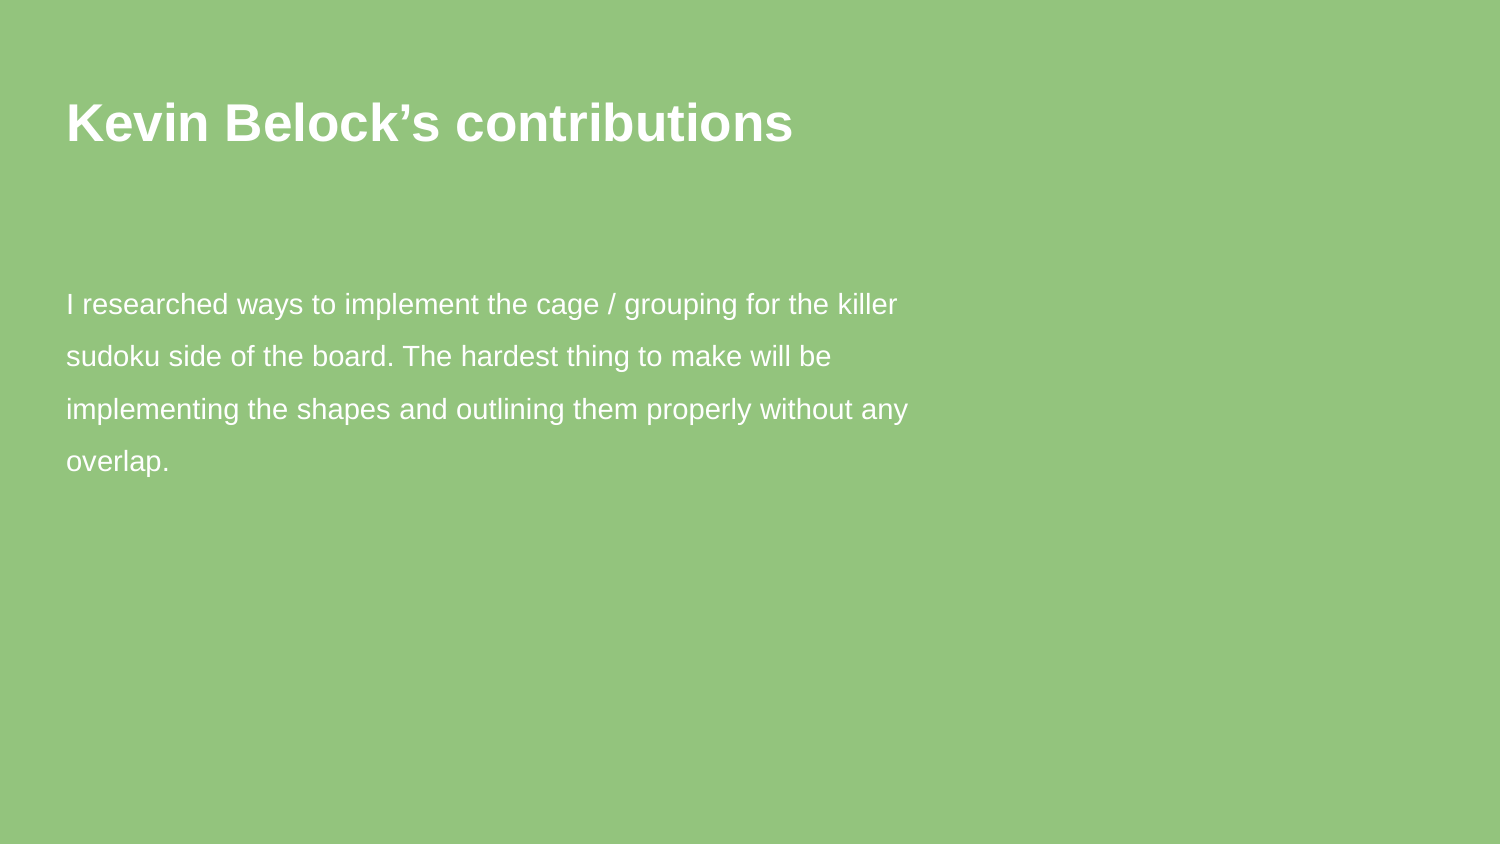

# Kevin Belock’s contributions

I researched ways to implement the cage / grouping for the killer sudoku side of the board. The hardest thing to make will be implementing the shapes and outlining them properly without any overlap.